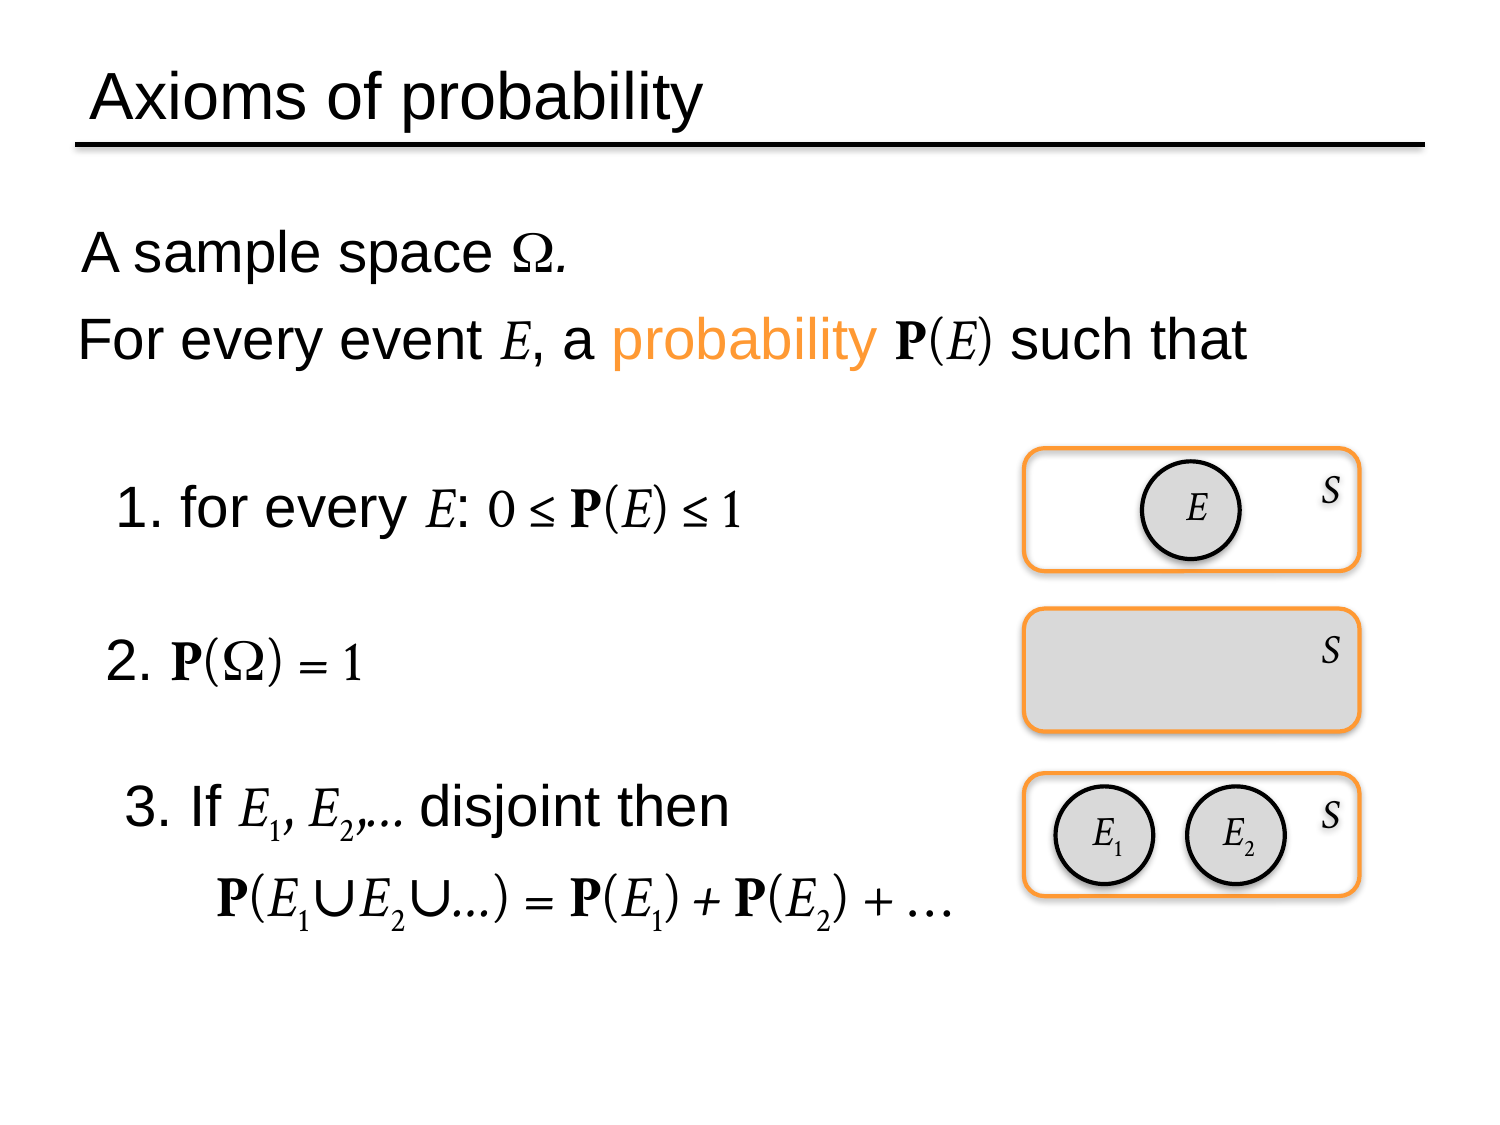

# Axioms of probability
A sample space Ω.
For every event E, a probability P(E) such that
S

1. for every E: 0 ≤ P(E) ≤ 1
E
S
2. P(Ω) = 1
3. If E1, E2,… disjoint then
S

E1
E2
P(E1∪E2∪…) = P(E1) + P(E2) + …